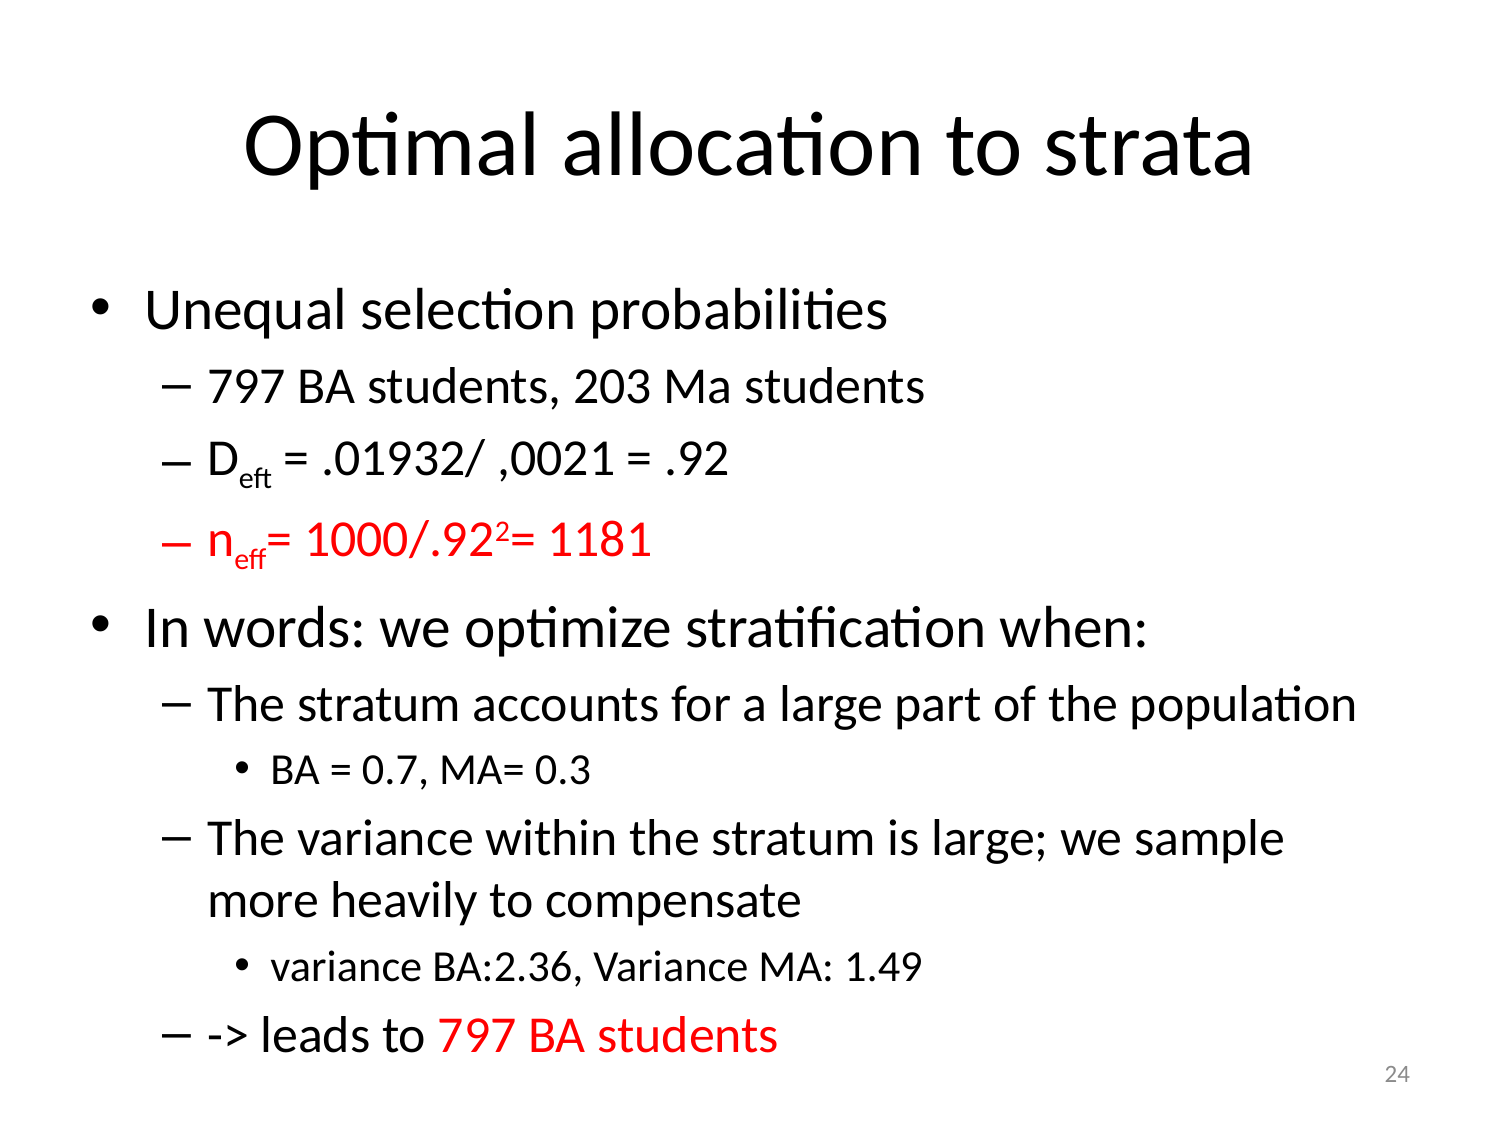

# Optimal allocation to strata
Unequal selection probabilities
797 BA students, 203 Ma students
Deft = .01932/ ,0021 = .92
neff= 1000/.922= 1181
In words: we optimize stratification when:
The stratum accounts for a large part of the population
BA = 0.7, MA= 0.3
The variance within the stratum is large; we sample more heavily to compensate
variance BA:2.36, Variance MA: 1.49
-> leads to 797 BA students

24